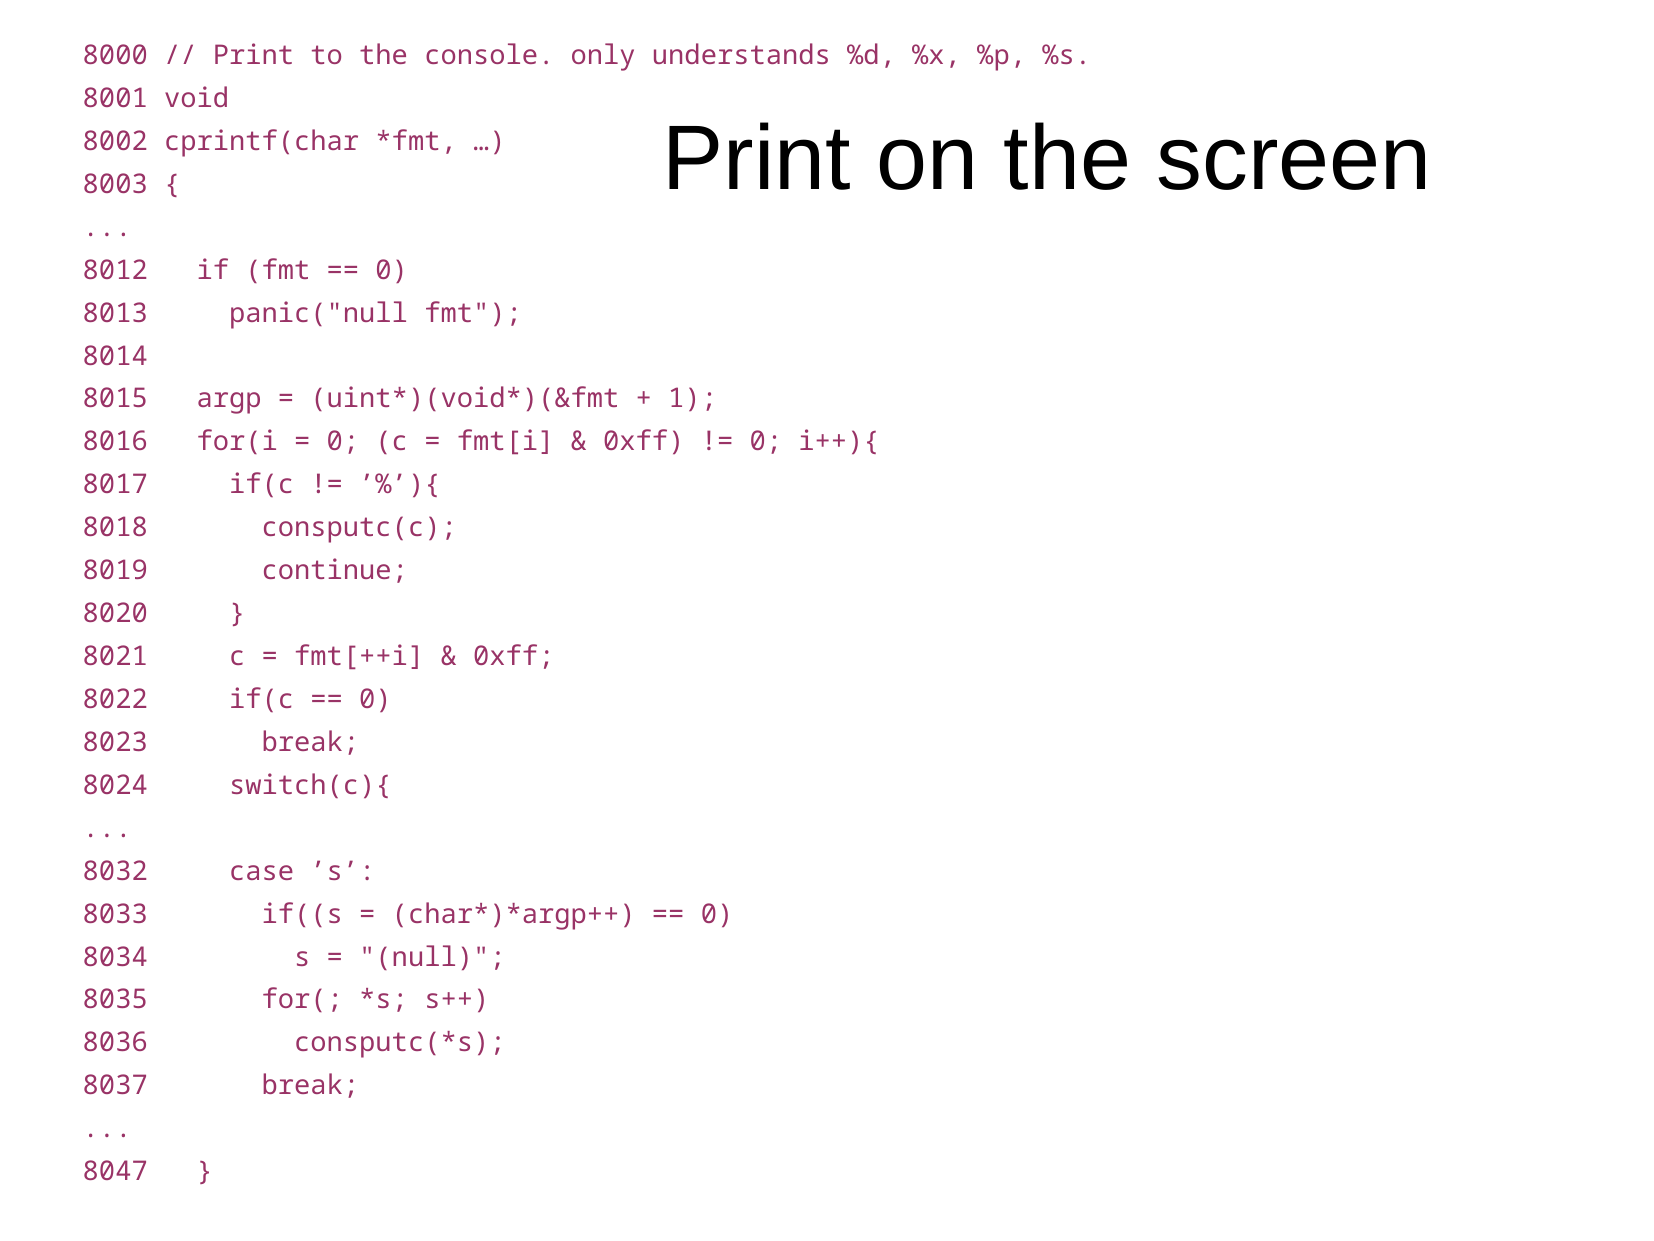

8000 // Print to the console. only understands %d, %x, %p, %s.
8001 void
8002 cprintf(char *fmt, …)
8003 {
...
8012   if (fmt == 0)
8013     panic("null fmt");
8014
8015   argp = (uint*)(void*)(&fmt + 1);
8016   for(i = 0; (c = fmt[i] & 0xff) != 0; i++){
8017     if(c != ’%’){
8018       consputc(c);
8019       continue;
8020     }
8021     c = fmt[++i] & 0xff;
8022     if(c == 0)
8023       break;
8024     switch(c){
...
8032     case ’s’:
8033       if((s = (char*)*argp++) == 0)
8034         s = "(null)";
8035       for(; *s; s++)
8036         consputc(*s);
8037       break;
...
8047   }
Print on the screen